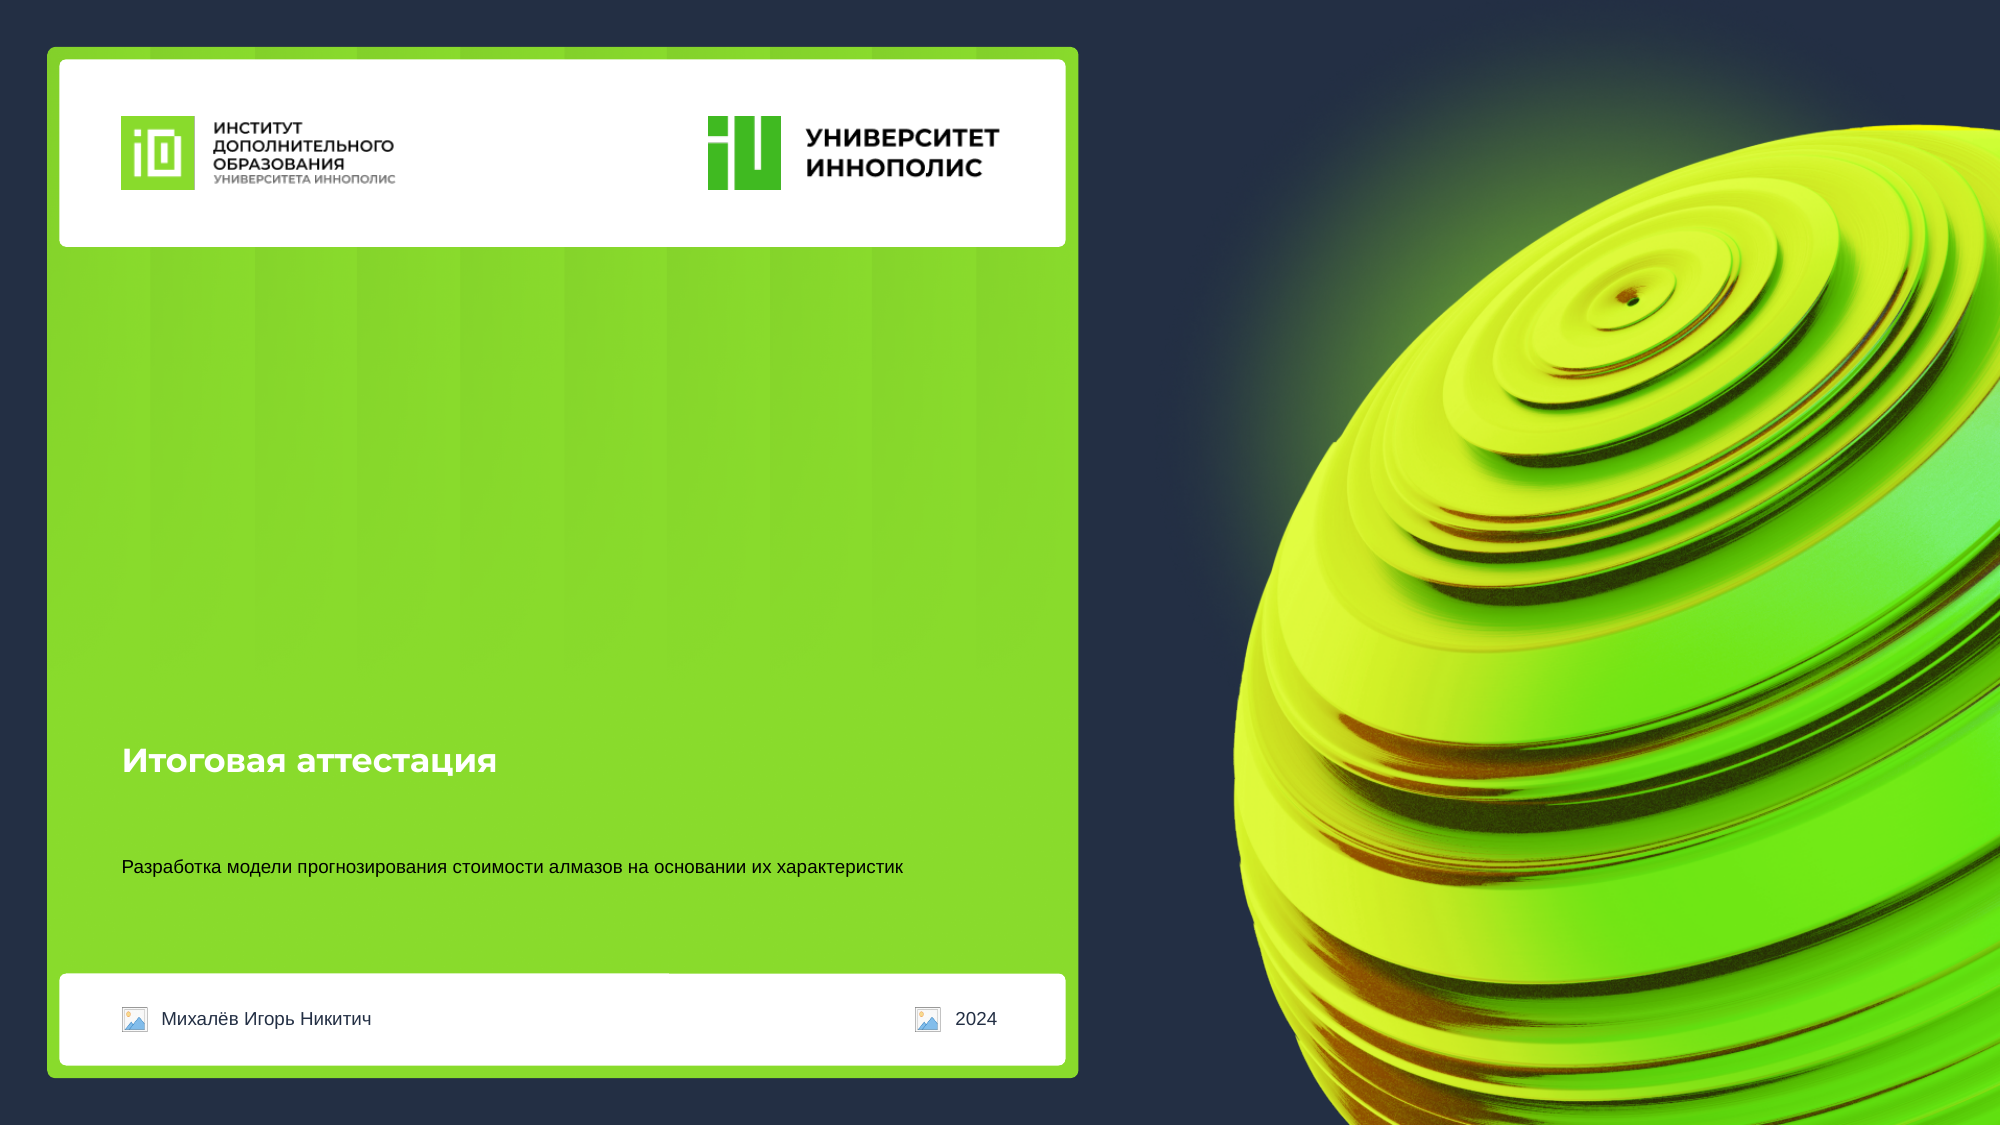

# Итоговая аттестация
Разработка модели прогнозирования стоимости алмазов на основании их характеристик
Михалёв Игорь Никитич
2024